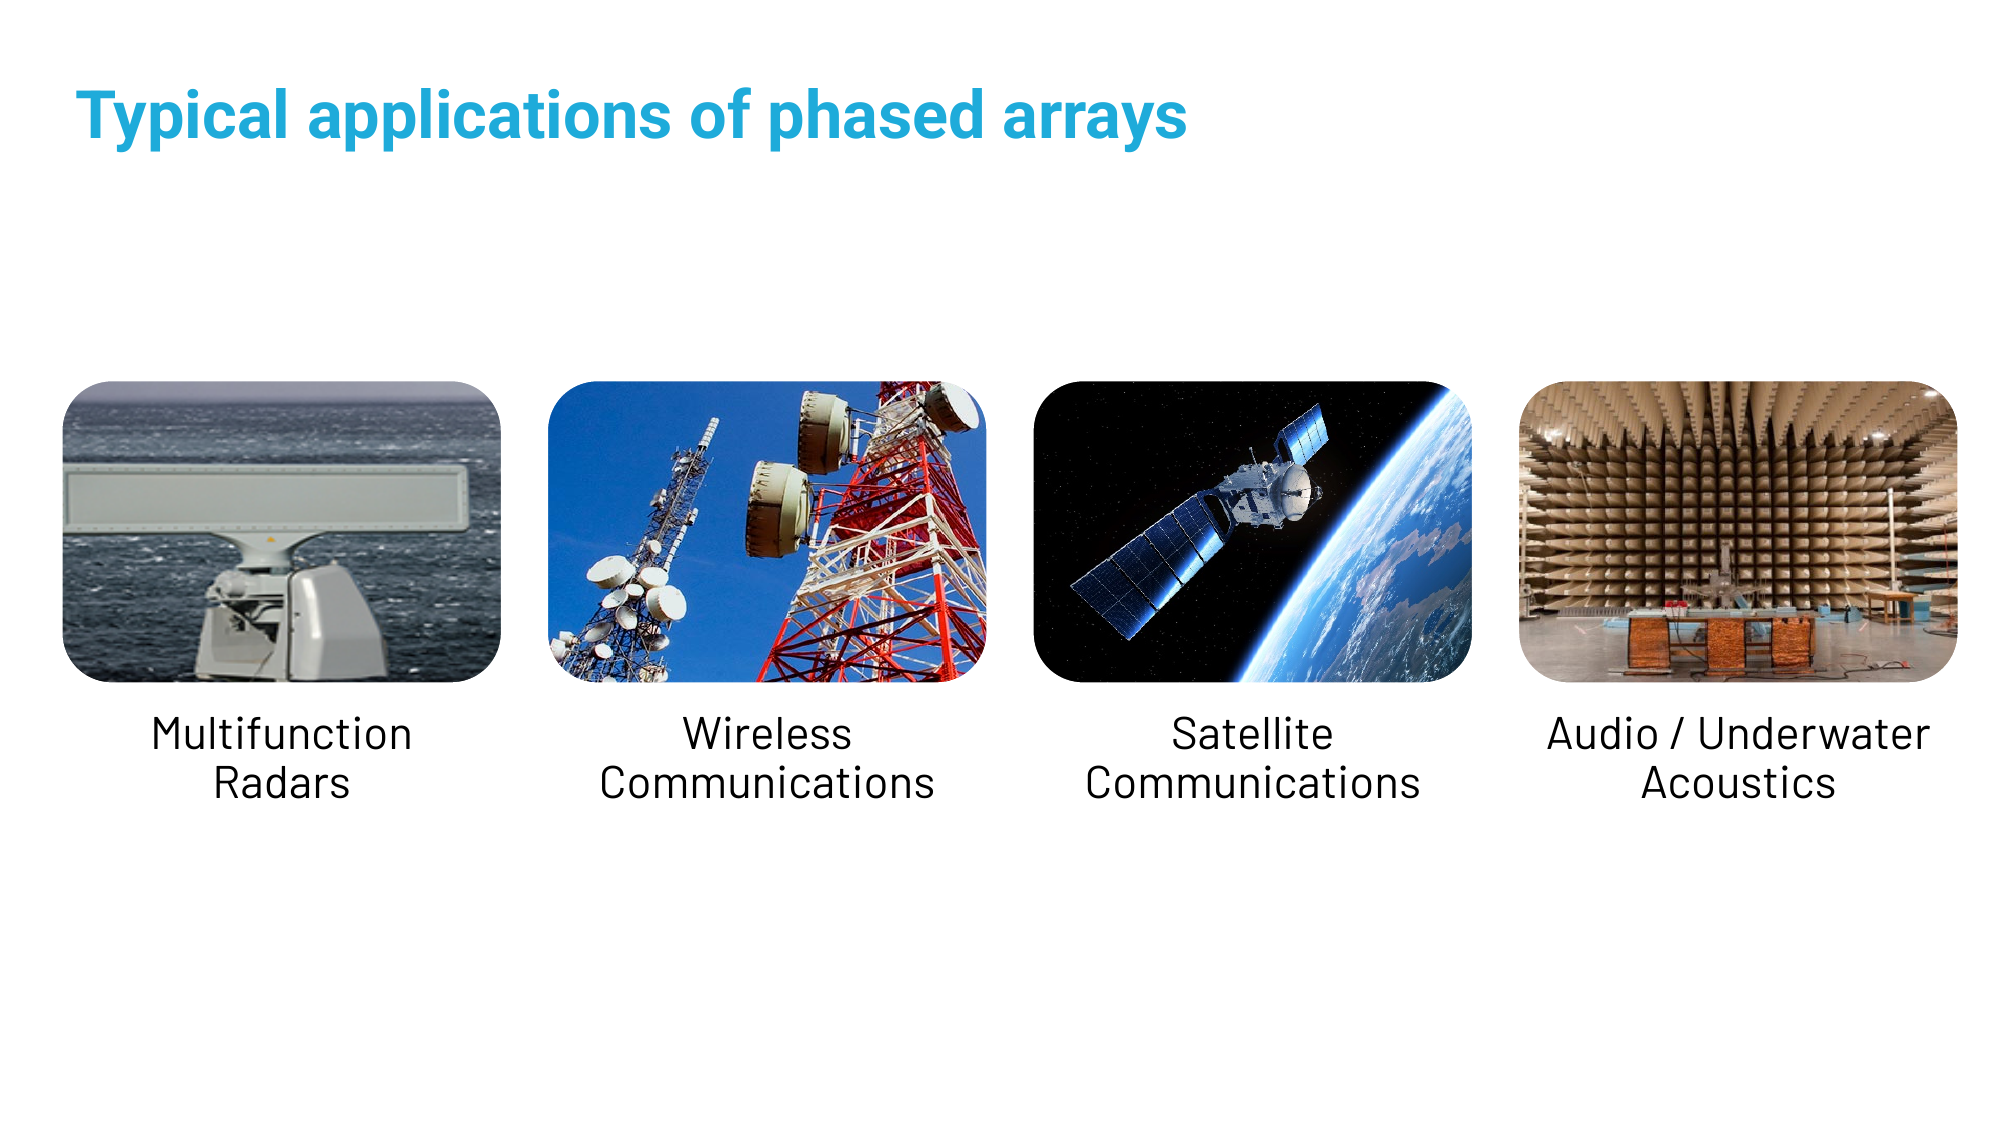

# Typical applications of phased arrays
Multifunction Radars
Wireless Communications
Satellite Communications
Audio / Underwater Acoustics